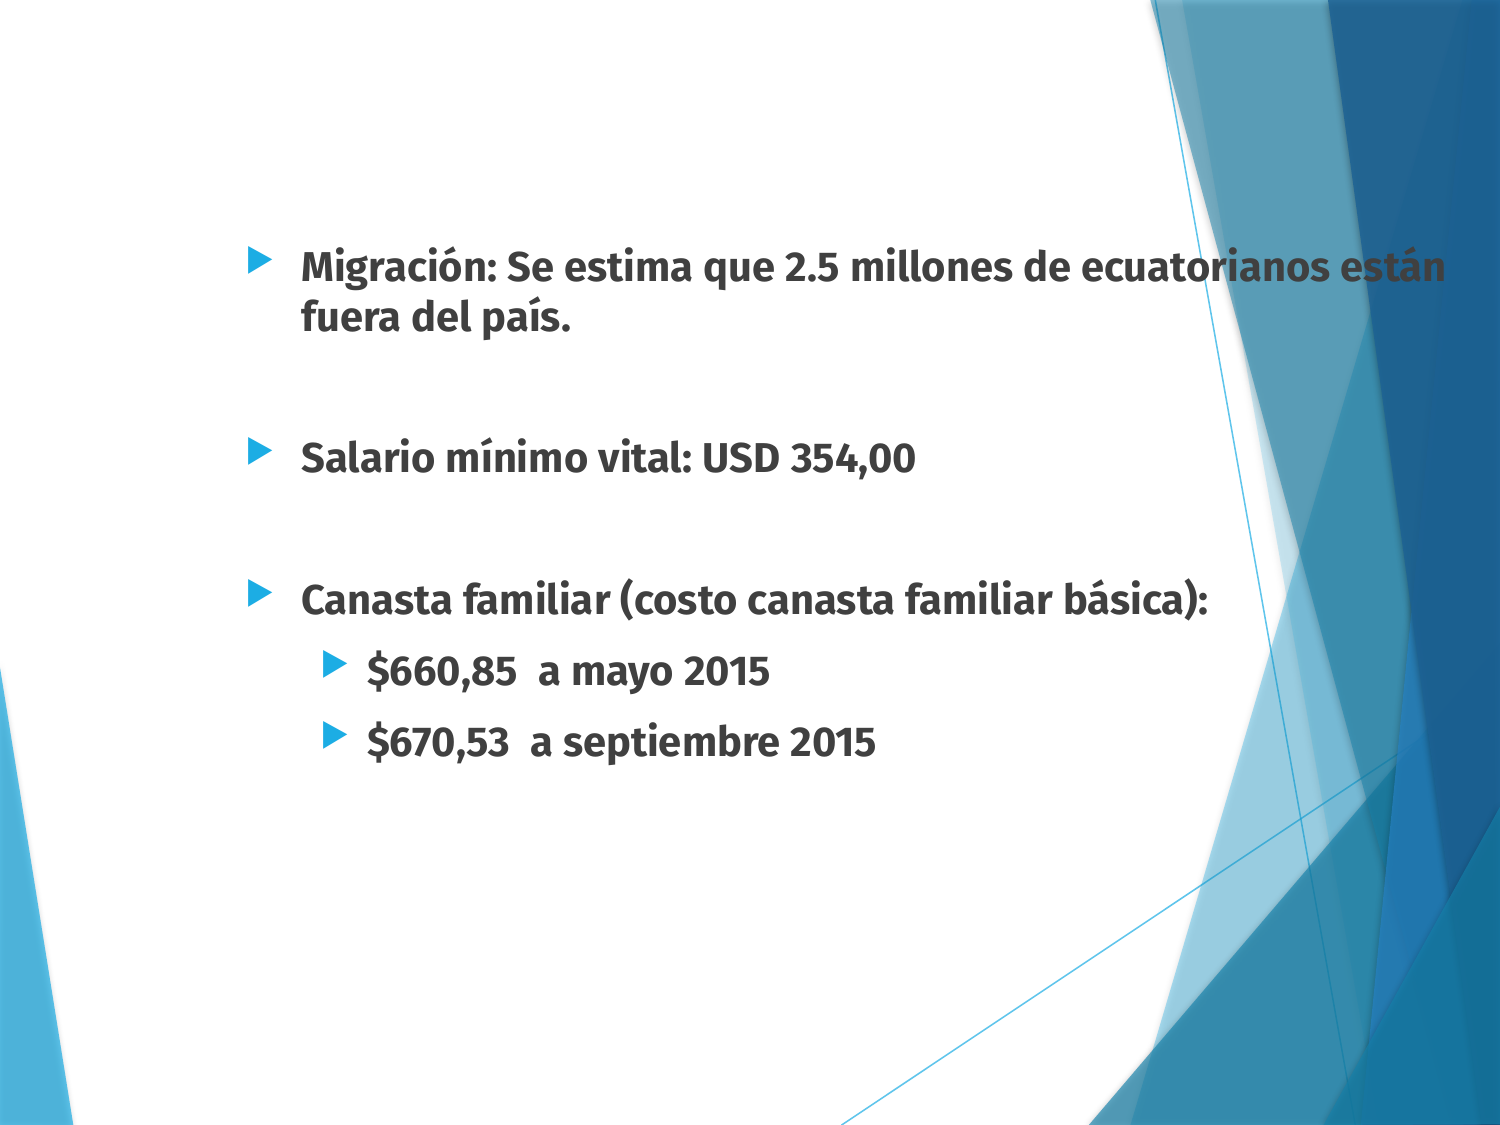

Migración: Se estima que 2.5 millones de ecuatorianos están fuera del país.

Salario mínimo vital: USD 354,00

Canasta familiar (costo canasta familiar básica):
$660,85  a mayo 2015
$670,53  a septiembre 2015